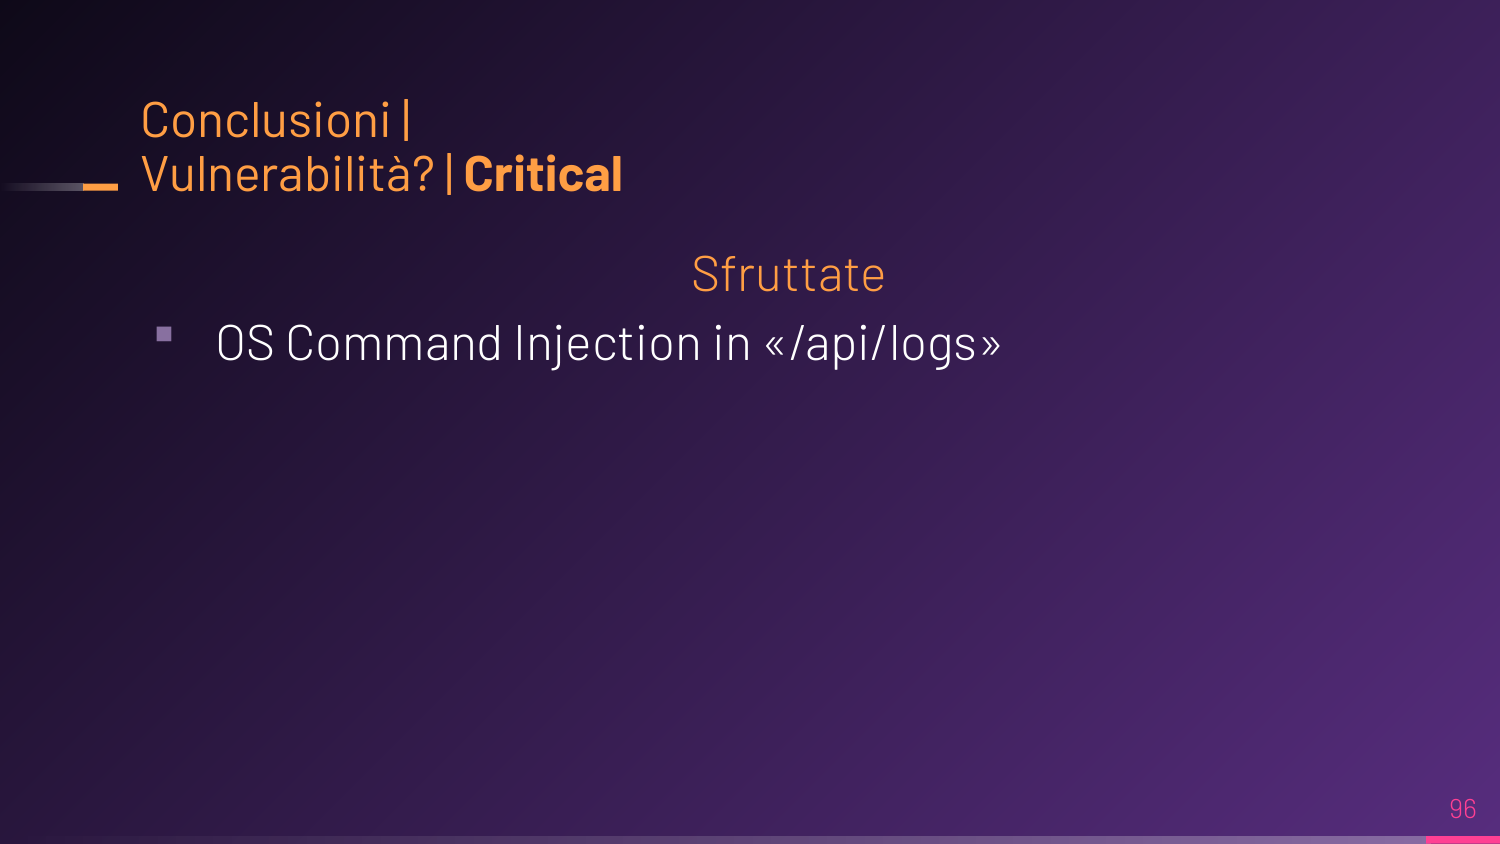

# Conclusioni | Vulnerabilità? | Critical
Sfruttate
OS Command Injection in «/api/logs»
96